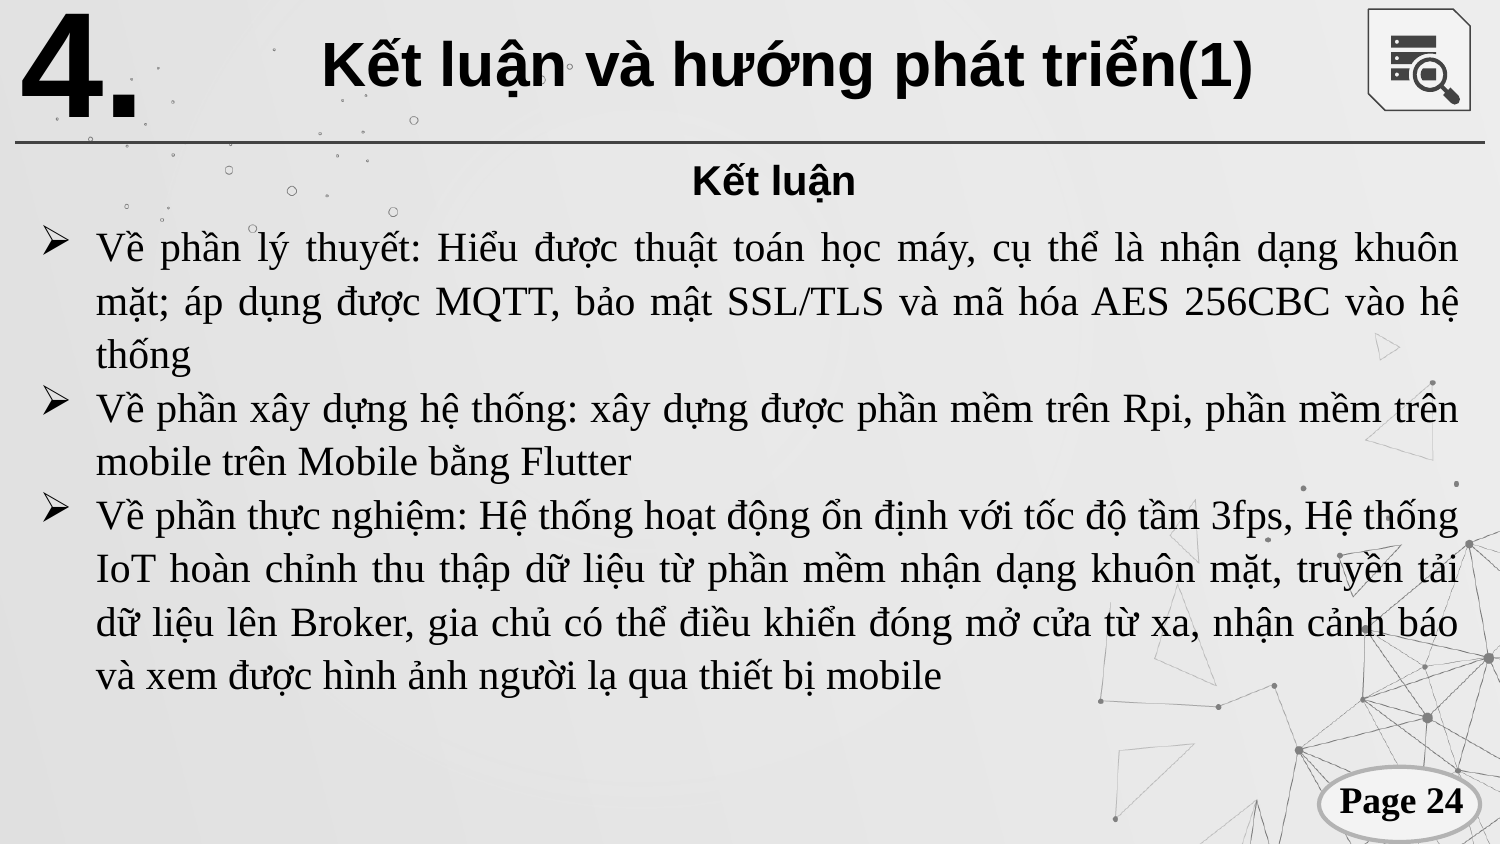

4.

Kết luận và hướng phát triển(1)

Kết luận
Về phần lý thuyết: Hiểu được thuật toán học máy, cụ thể là nhận dạng khuôn mặt; áp dụng được MQTT, bảo mật SSL/TLS và mã hóa AES 256CBC vào hệ thống
Về phần xây dựng hệ thống: xây dựng được phần mềm trên Rpi, phần mềm trên mobile trên Mobile bằng Flutter
Về phần thực nghiệm: Hệ thống hoạt động ổn định với tốc độ tầm 3fps, Hệ thống IoT hoàn chỉnh thu thập dữ liệu từ phần mềm nhận dạng khuôn mặt, truyền tải dữ liệu lên Broker, gia chủ có thể điều khiển đóng mở cửa từ xa, nhận cảnh báo và xem được hình ảnh người lạ qua thiết bị mobile

Page 24